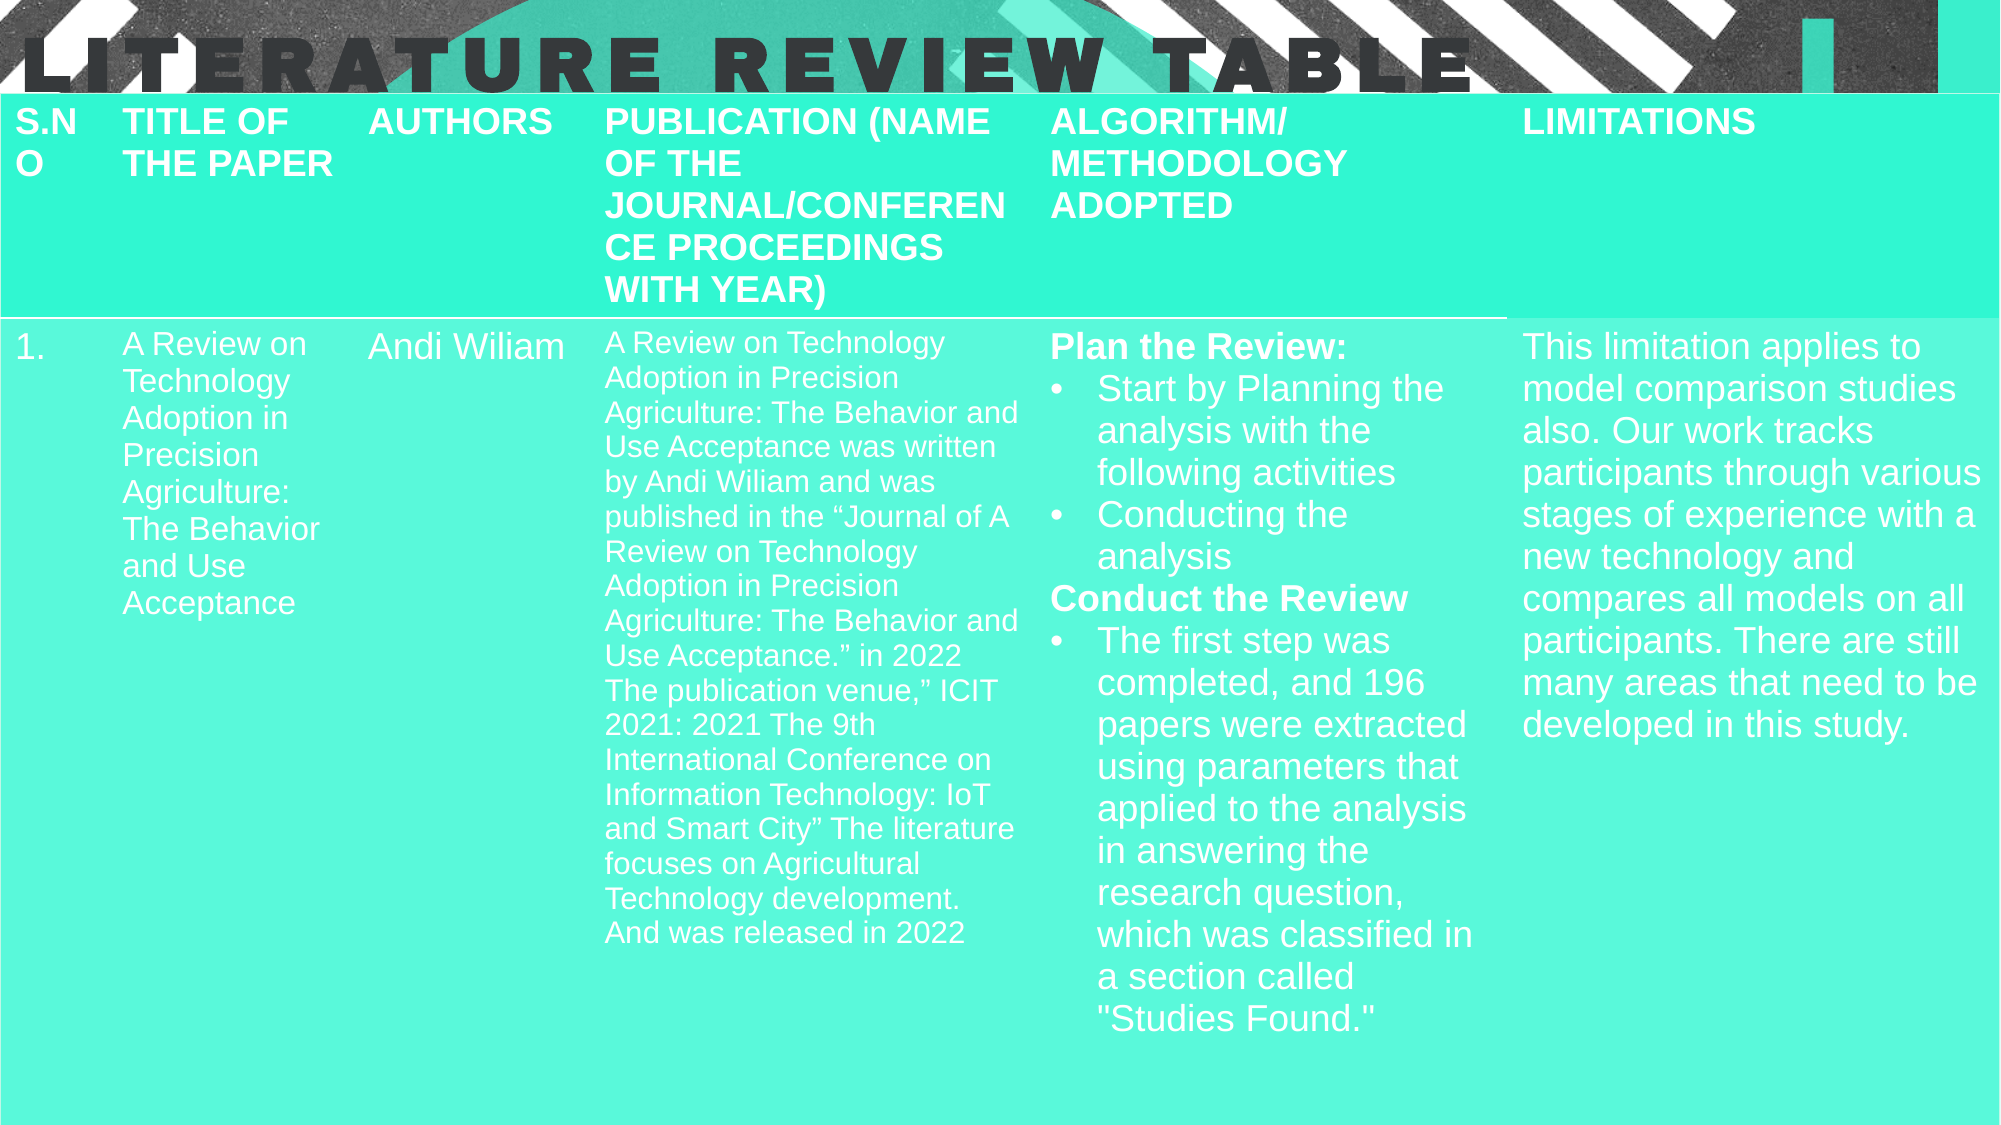

# Literature review table
| S.NO | TITLE OF THE PAPER | AUTHORS | PUBLICATION (NAME OF THE JOURNAL/CONFERENCE PROCEEDINGS WITH YEAR) | ALGORITHM/METHODOLOGY ADOPTED | LIMITATIONS |
| --- | --- | --- | --- | --- | --- |
| 1. | A Review on Technology Adoption in Precision Agriculture: The Behavior and Use Acceptance | Andi Wiliam | A Review on Technology Adoption in Precision Agriculture: The Behavior and Use Acceptance was written by Andi Wiliam and was published in the “Journal of A Review on Technology Adoption in Precision Agriculture: The Behavior and Use Acceptance.” in 2022 The publication venue,” ICIT 2021: 2021 The 9th International Conference on Information Technology: IoT and Smart City” The literature focuses on Agricultural Technology development. And was released in 2022 | Plan the Review: Start by Planning the analysis with the following activities Conducting the analysis Conduct the Review The first step was completed, and 196 papers were extracted using parameters that applied to the analysis in answering the research question, which was classified in a section called "Studies Found." | This limitation applies to model comparison studies also. Our work tracks participants through various stages of experience with a new technology and compares all models on all participants. There are still many areas that need to be developed in this study. |
Presentation Title
11